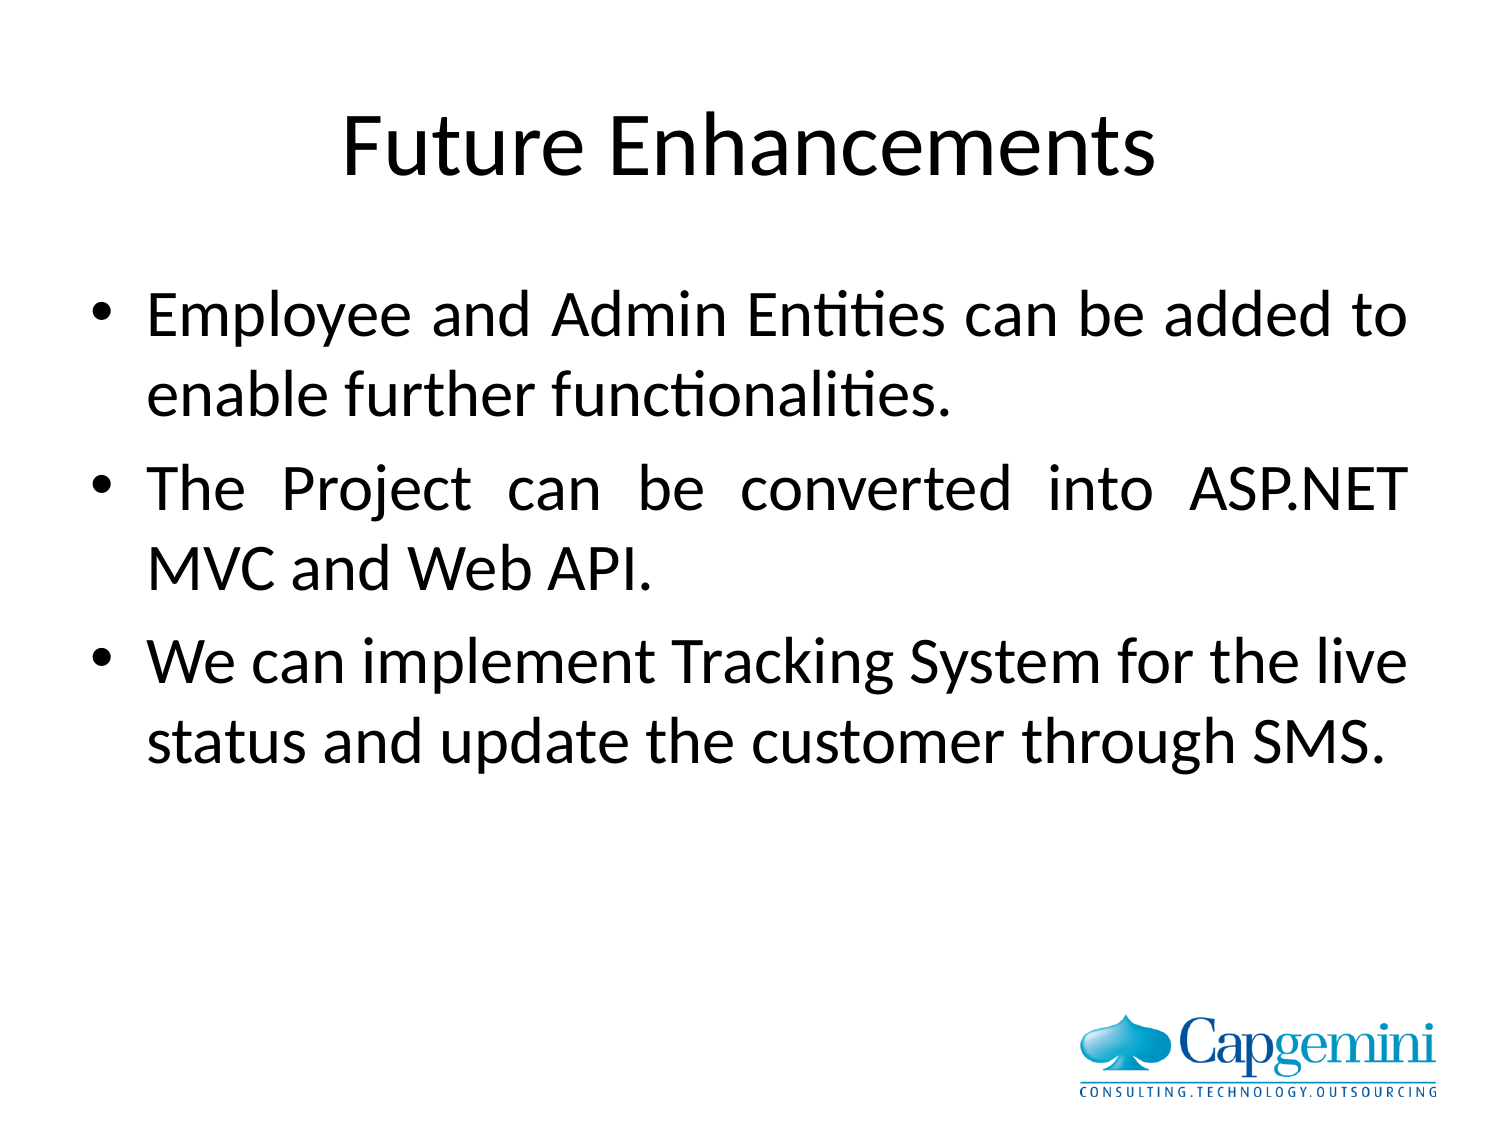

# Future Enhancements
Employee and Admin Entities can be added to enable further functionalities.
The Project can be converted into ASP.NET MVC and Web API.
We can implement Tracking System for the live status and update the customer through SMS.